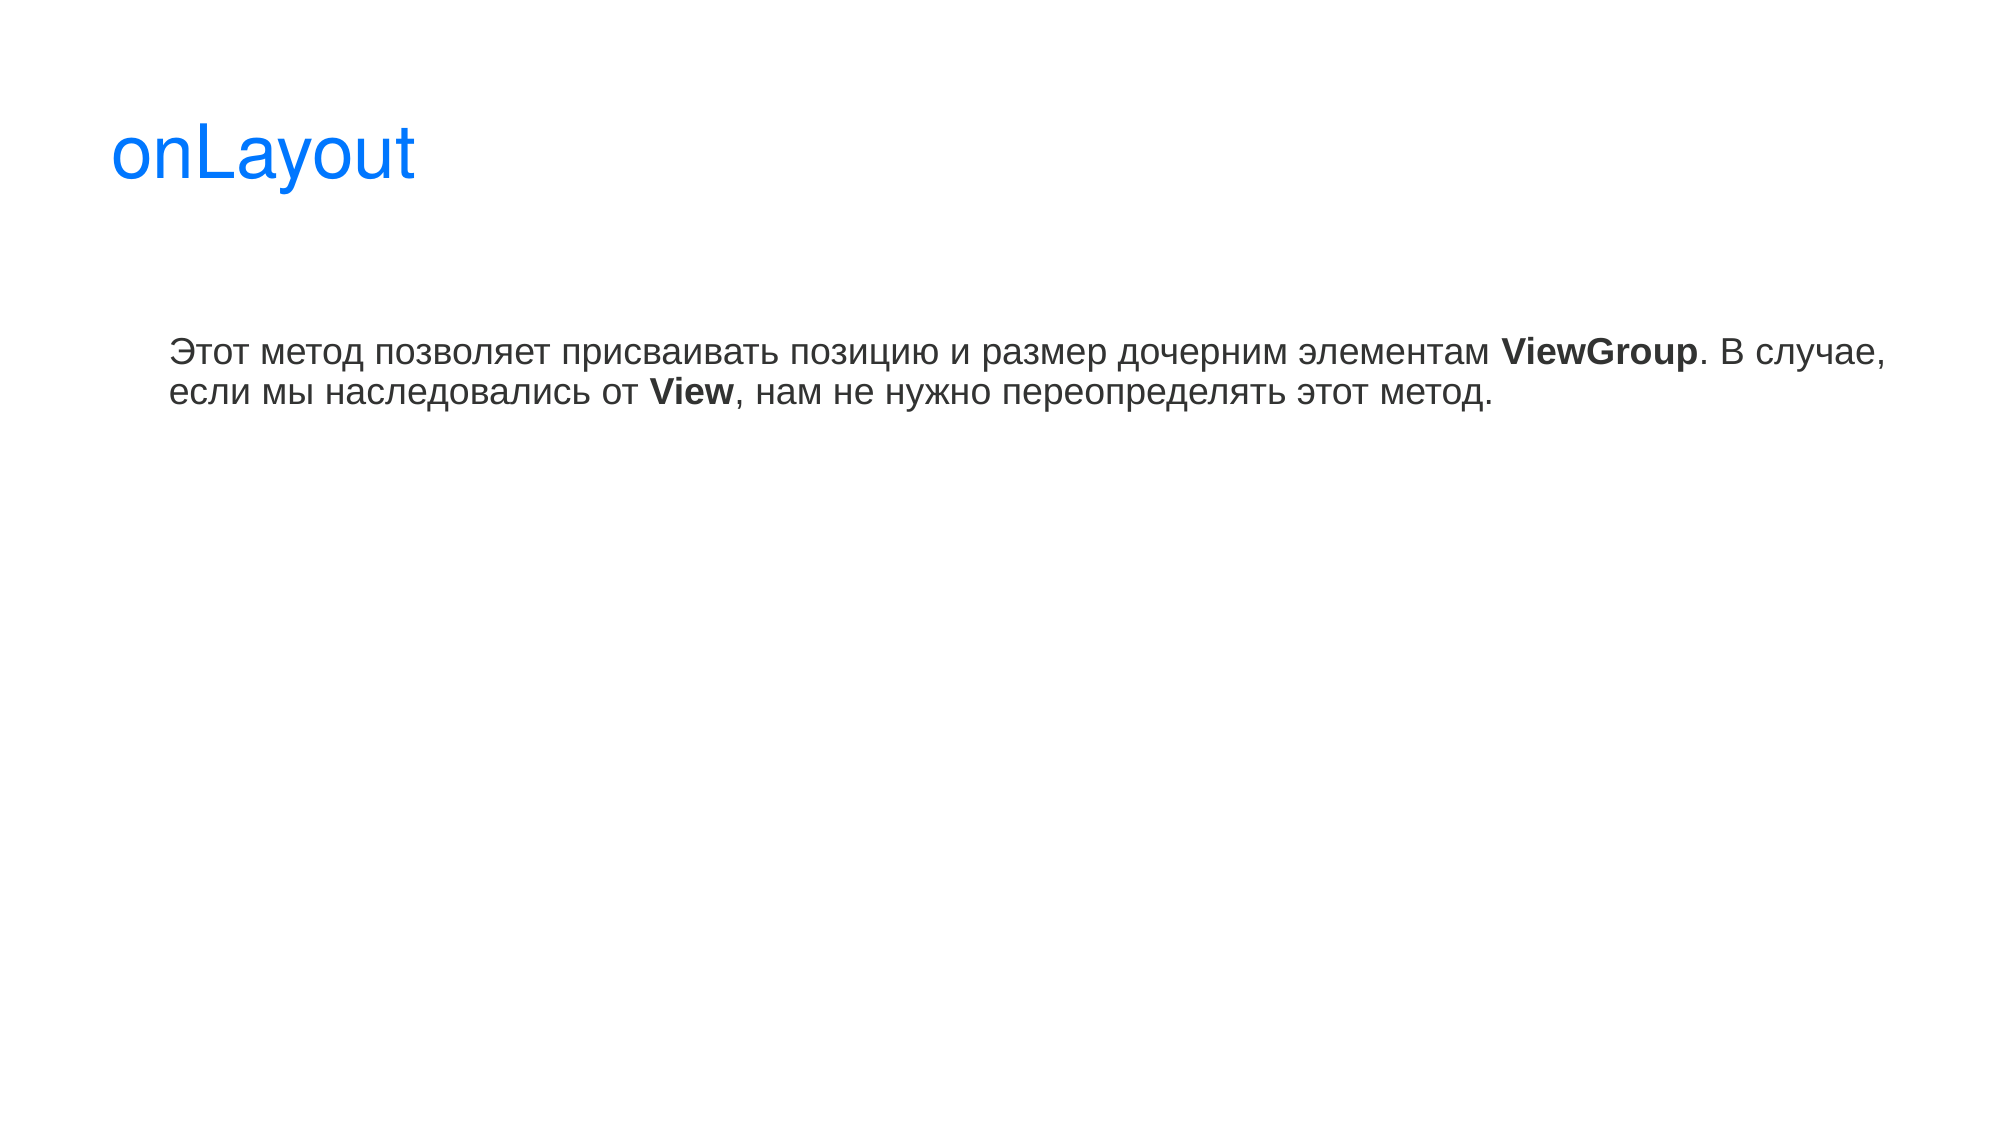

# onLayout
Этот метод позволяет присваивать позицию и размер дочерним элементам ViewGroup. В случае, если мы наследовались от View, нам не нужно переопределять этот метод.